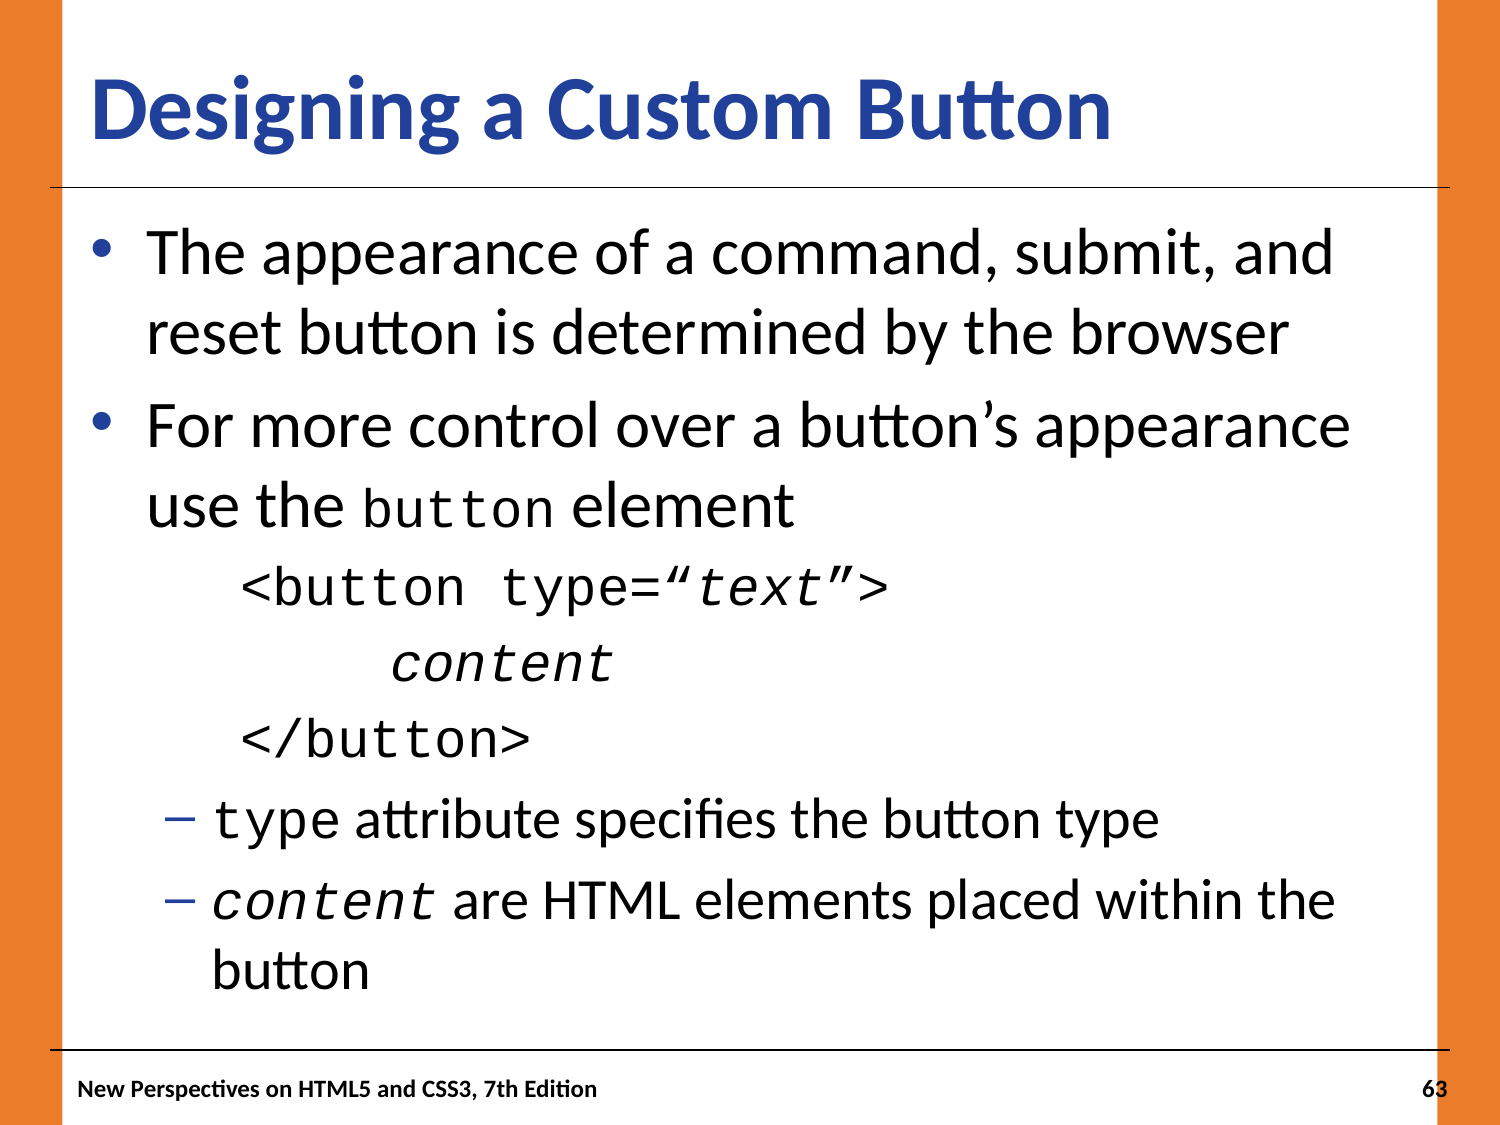

# Designing a Custom Button
The appearance of a command, submit, and reset button is determined by the browser
For more control over a button’s appearance use the button element
	<button type=“text”>
		content
	</button>
type attribute specifies the button type
content are HTML elements placed within the button
New Perspectives on HTML5 and CSS3, 7th Edition
63